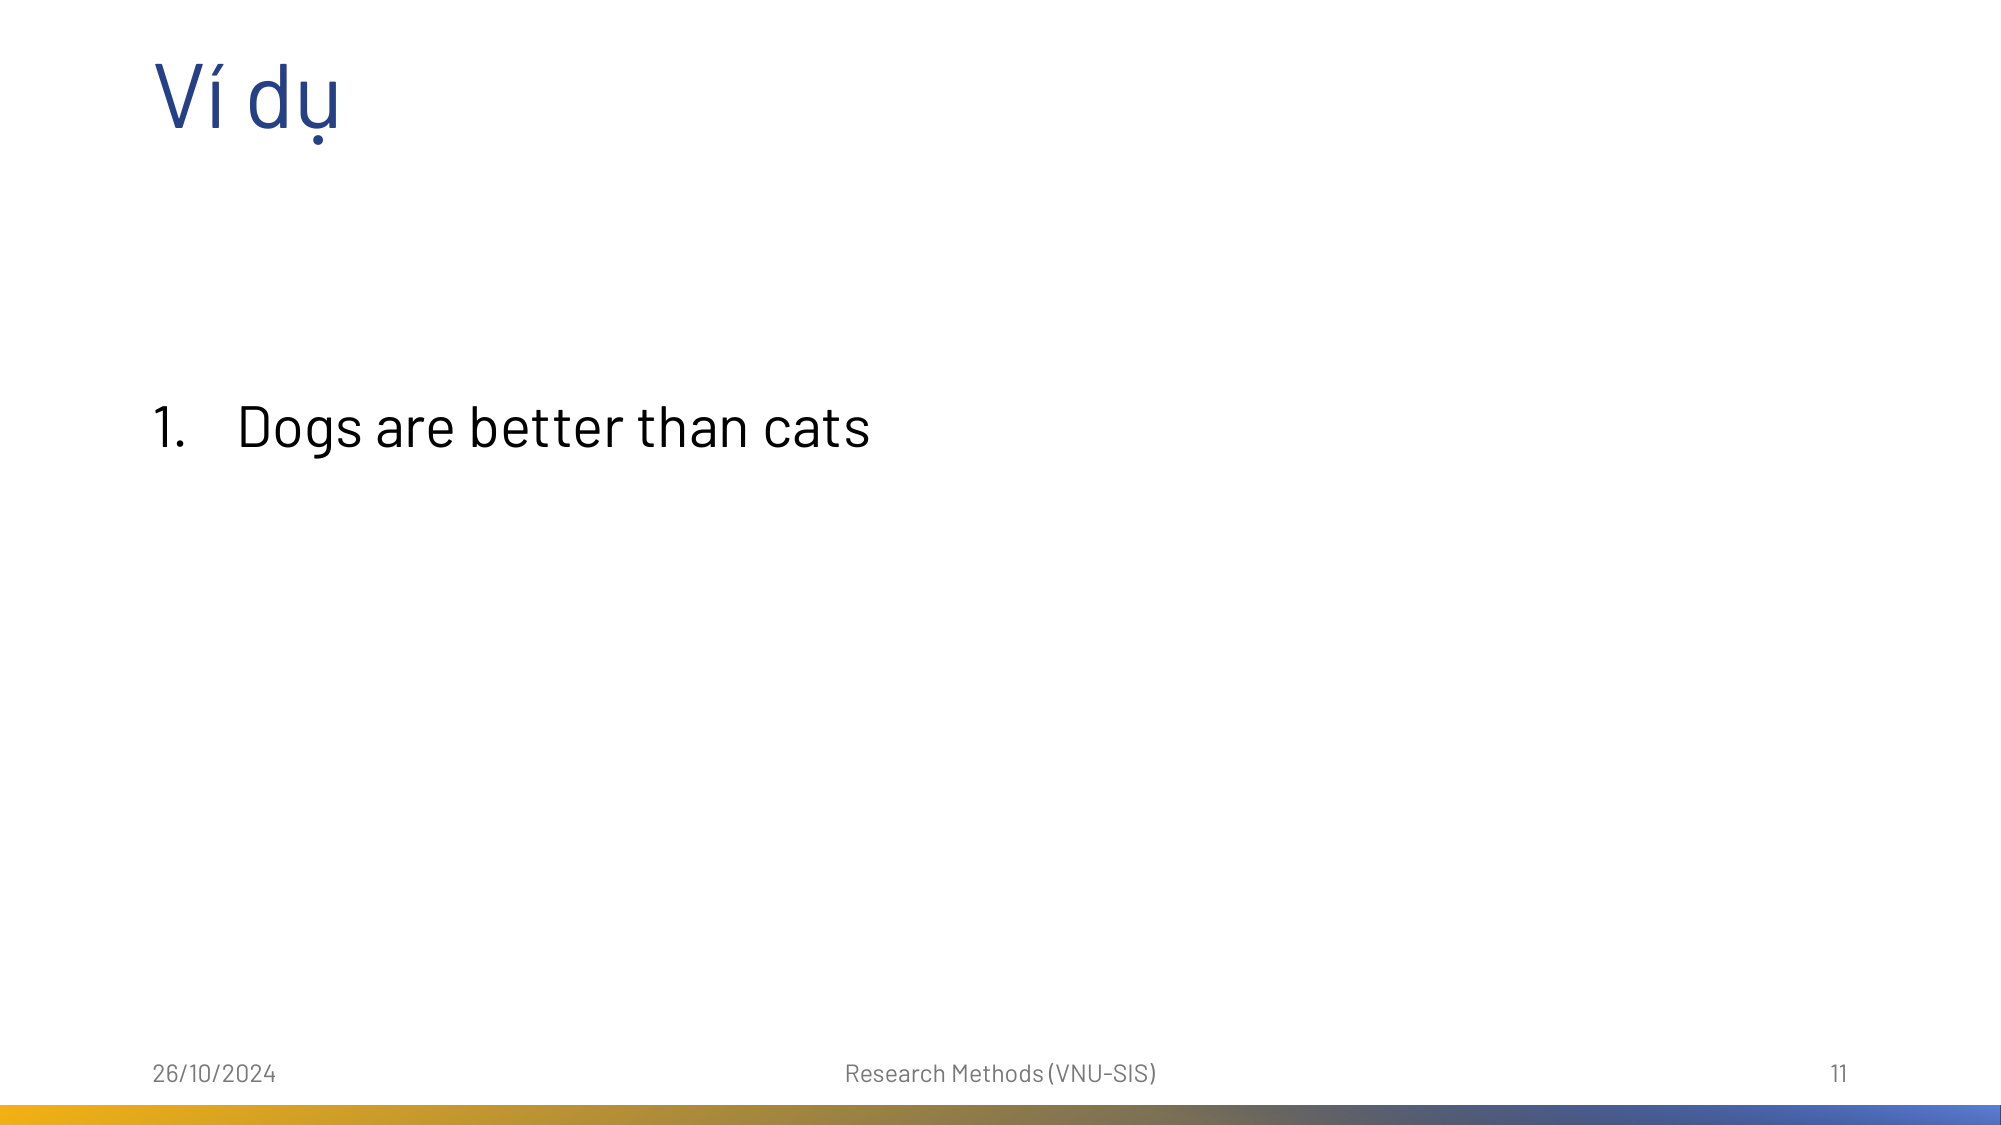

# Ví dụ
Dogs are better than cats
26/10/2024
Research Methods (VNU-SIS)
11